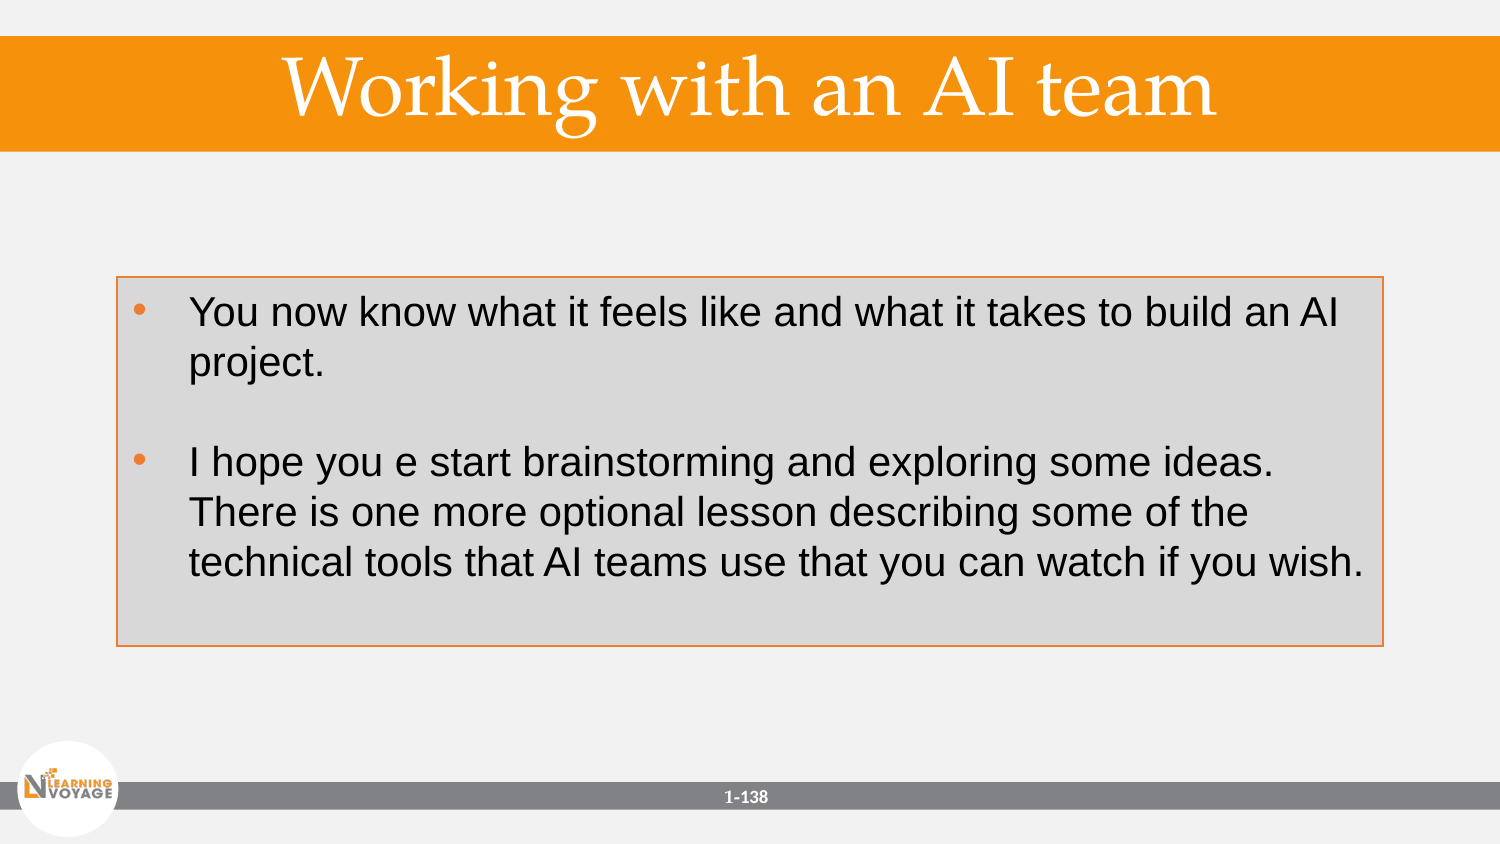

Working with an AI team
You now know what it feels like and what it takes to build an AI project.

I hope you e start brainstorming and exploring some ideas. There is one more optional lesson describing some of the technical tools that AI teams use that you can watch if you wish.
1-138